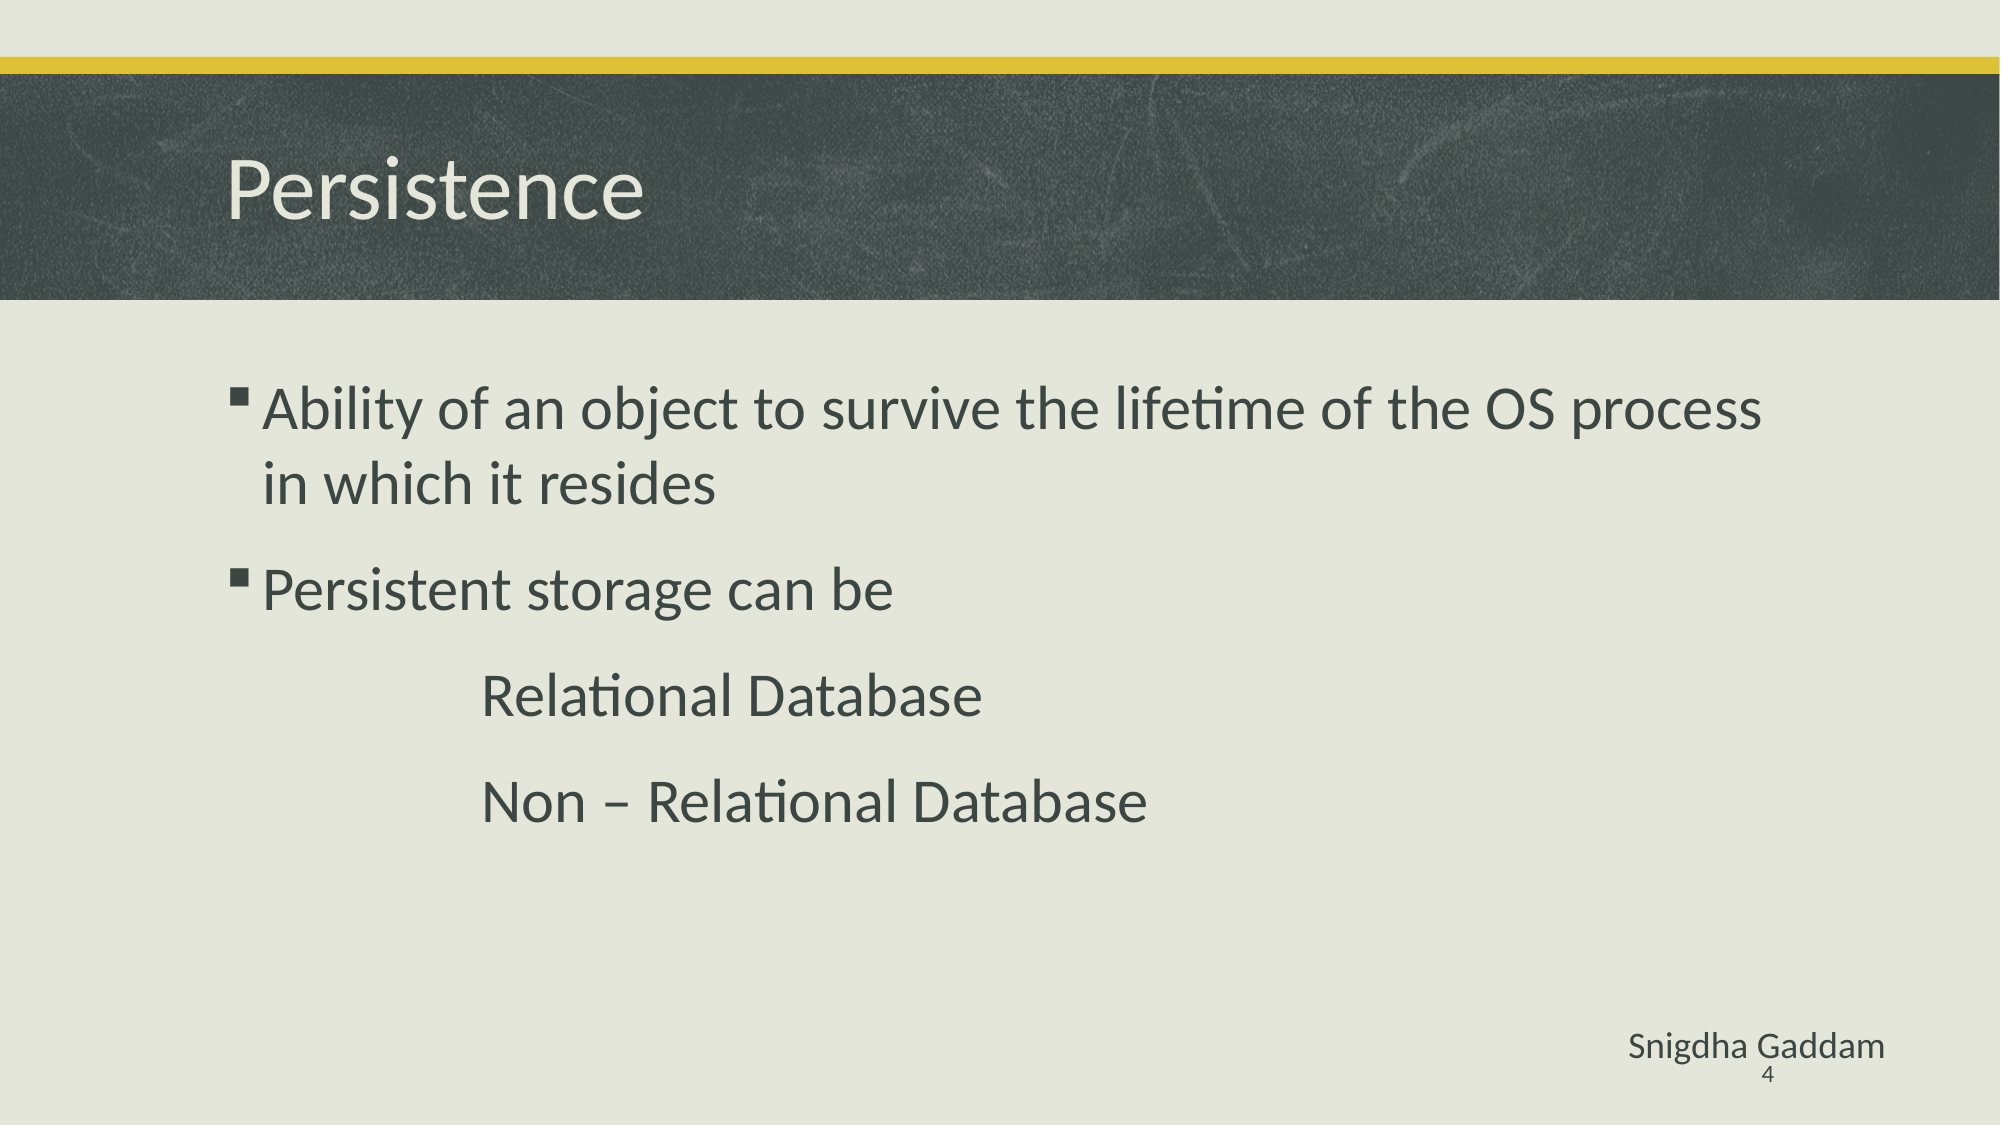

# Persistence
Ability of an object to survive the lifetime of the OS process in which it resides
Persistent storage can be
                  Relational Database
                  Non – Relational Database

Snigdha Gaddam
4